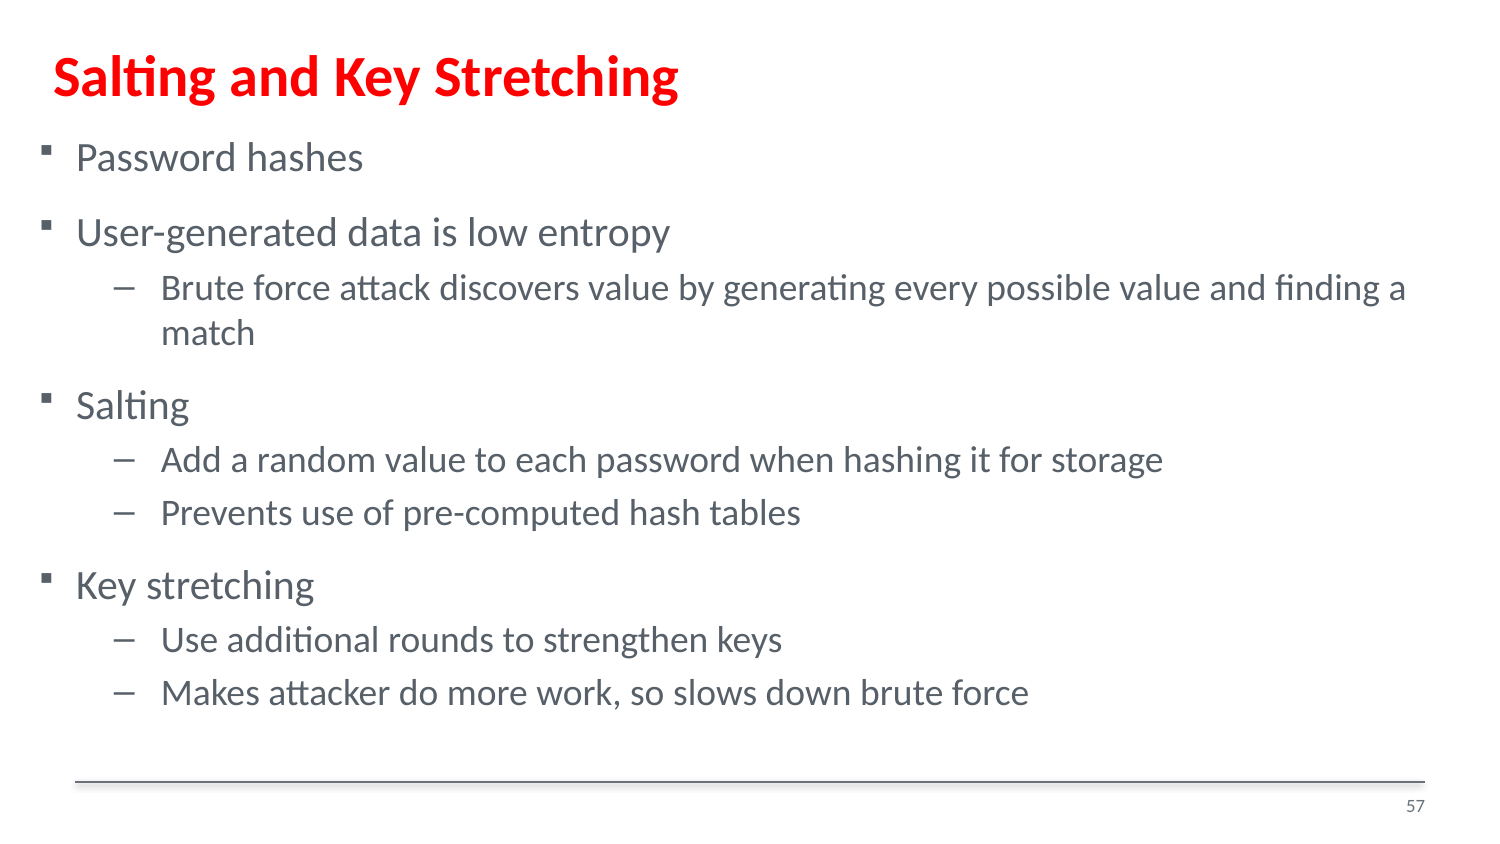

# Salting and Key Stretching
Password hashes
User-generated data is low entropy​
Brute force attack discovers value by generating every possible value and finding a match
Salting​
Add a random value to each password when hashing it for storage​
Prevents use of pre-computed hash tables​
Key stretching​
Use additional rounds to strengthen keys​
Makes attacker do more work, so slows down brute force​​

57